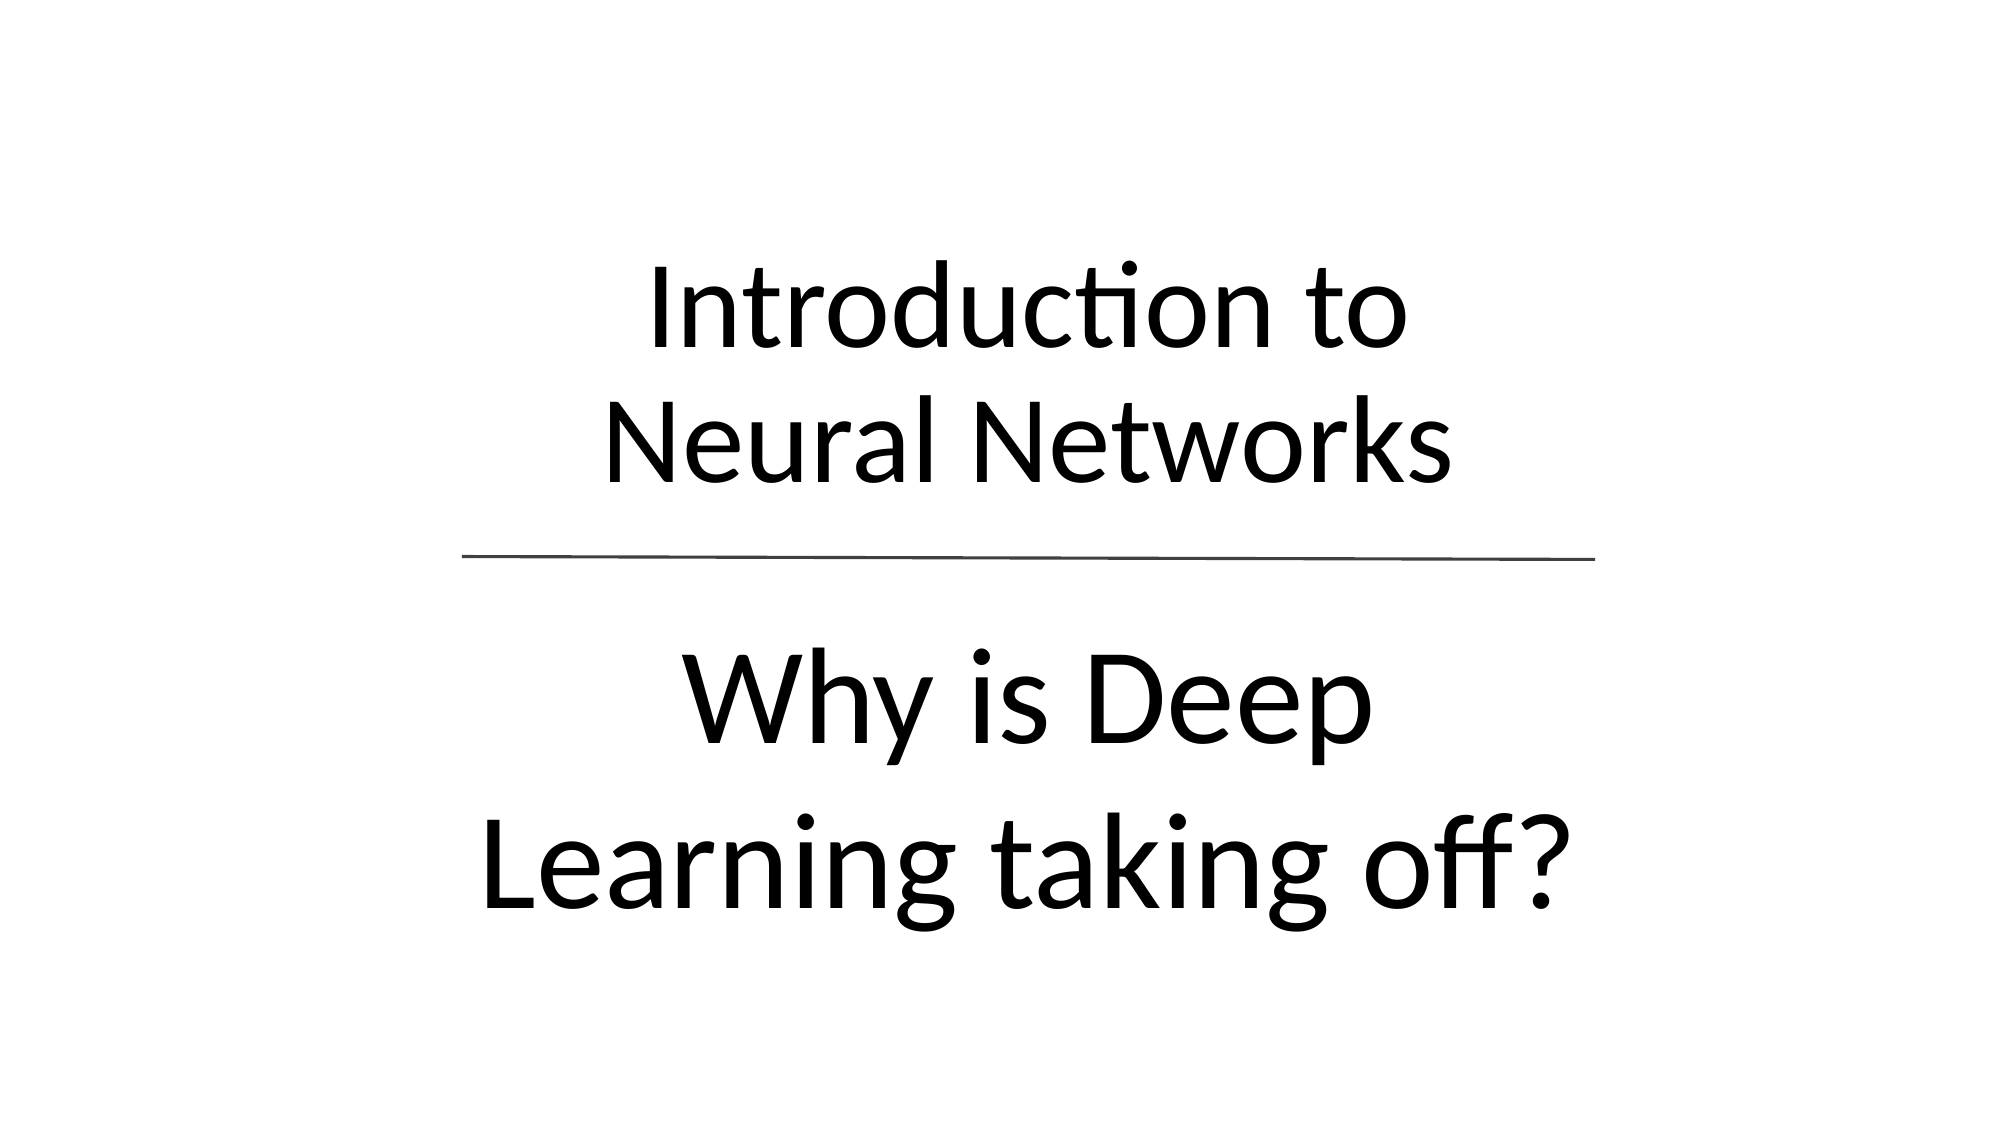

# Introduction to Neural Networks
Why is Deep Learning taking off?